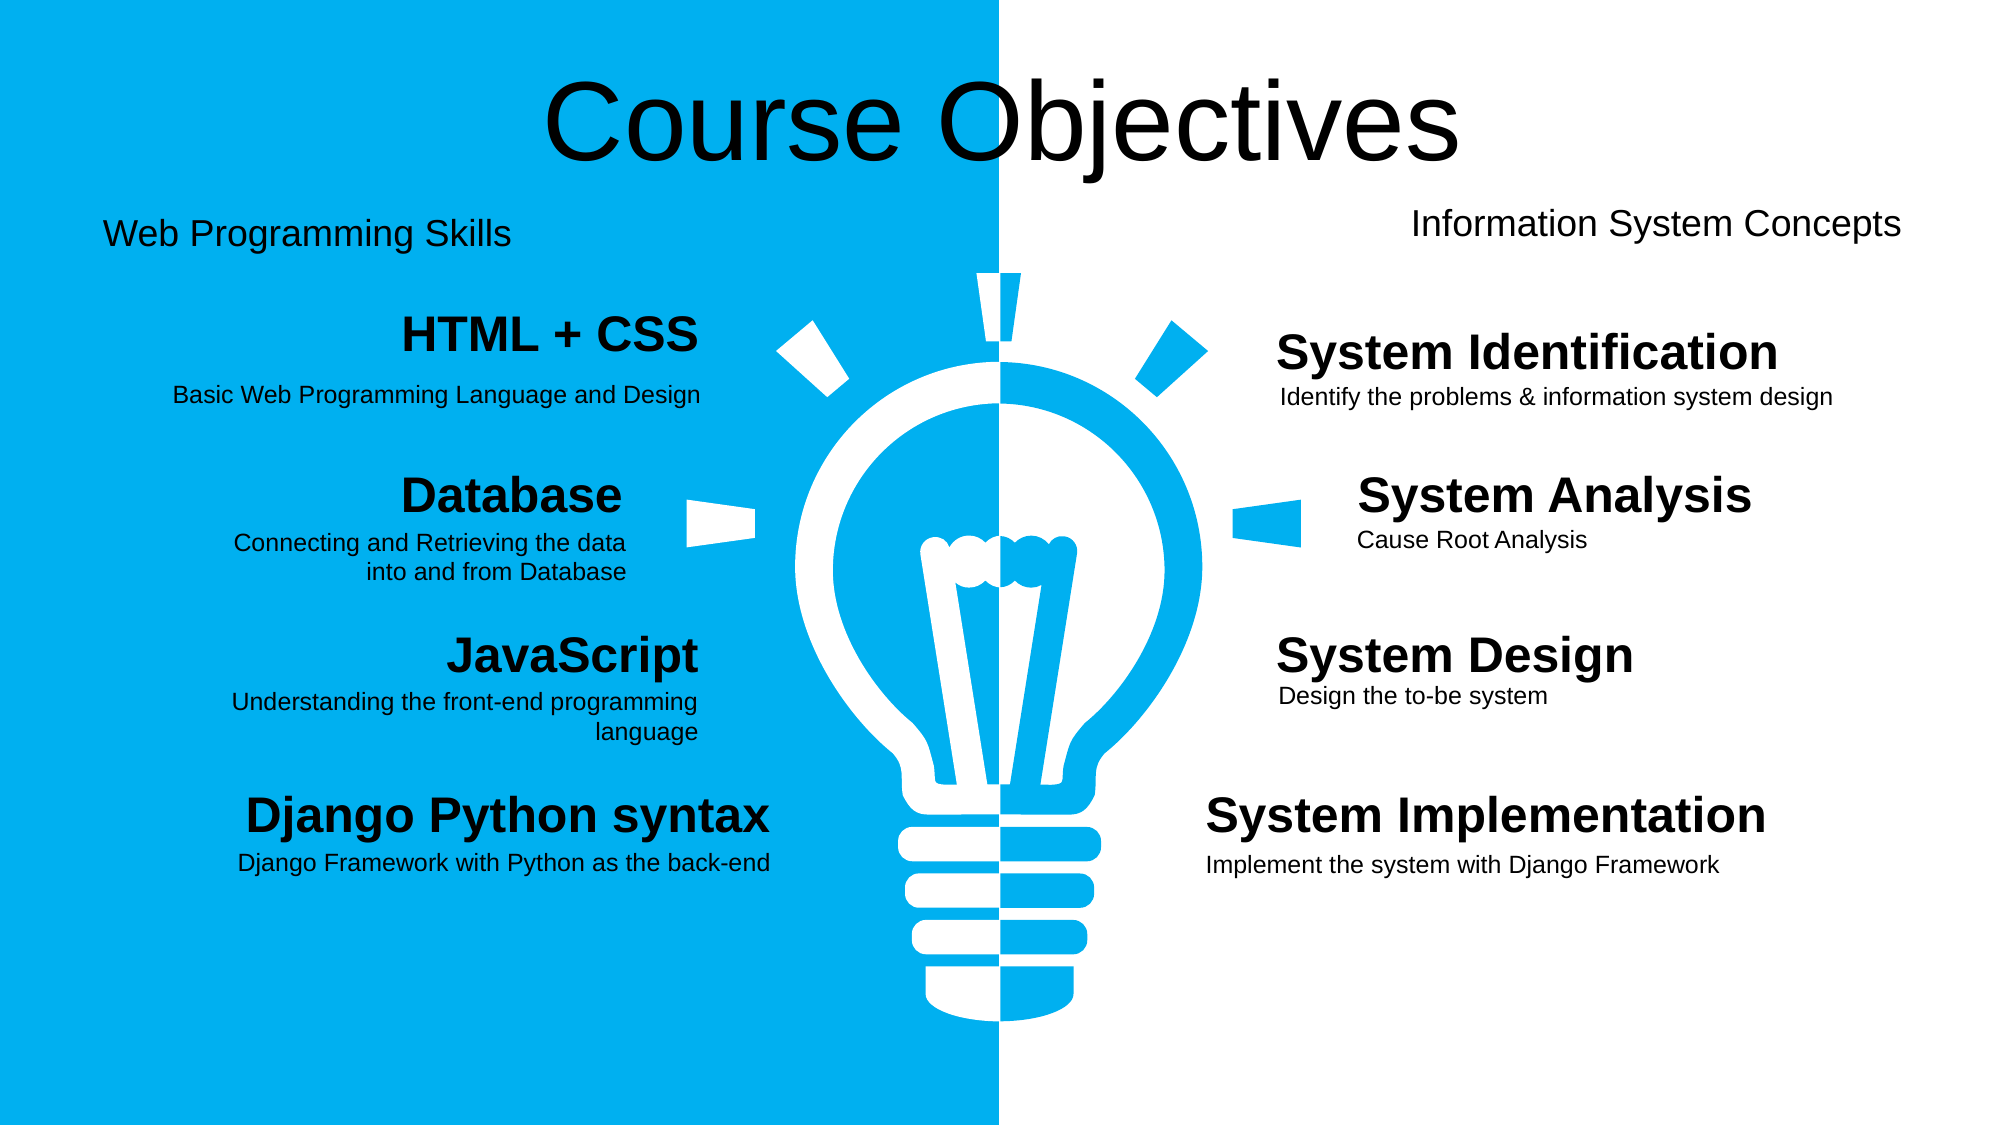

Course Objectives
Infographic Style
Information System Concepts
Web Programming Skills

HTML + CSS
Basic Web Programming Language and Design
System Identification
Identify the problems & information system design
Database
Connecting and Retrieving the data
 into and from Database
System Analysis
Cause Root Analysis
System Design
Design the to-be system
JavaScript
Understanding the front-end programming language
System Implementation
Implement the system with Django Framework
Django Python syntax
Django Framework with Python as the back-end